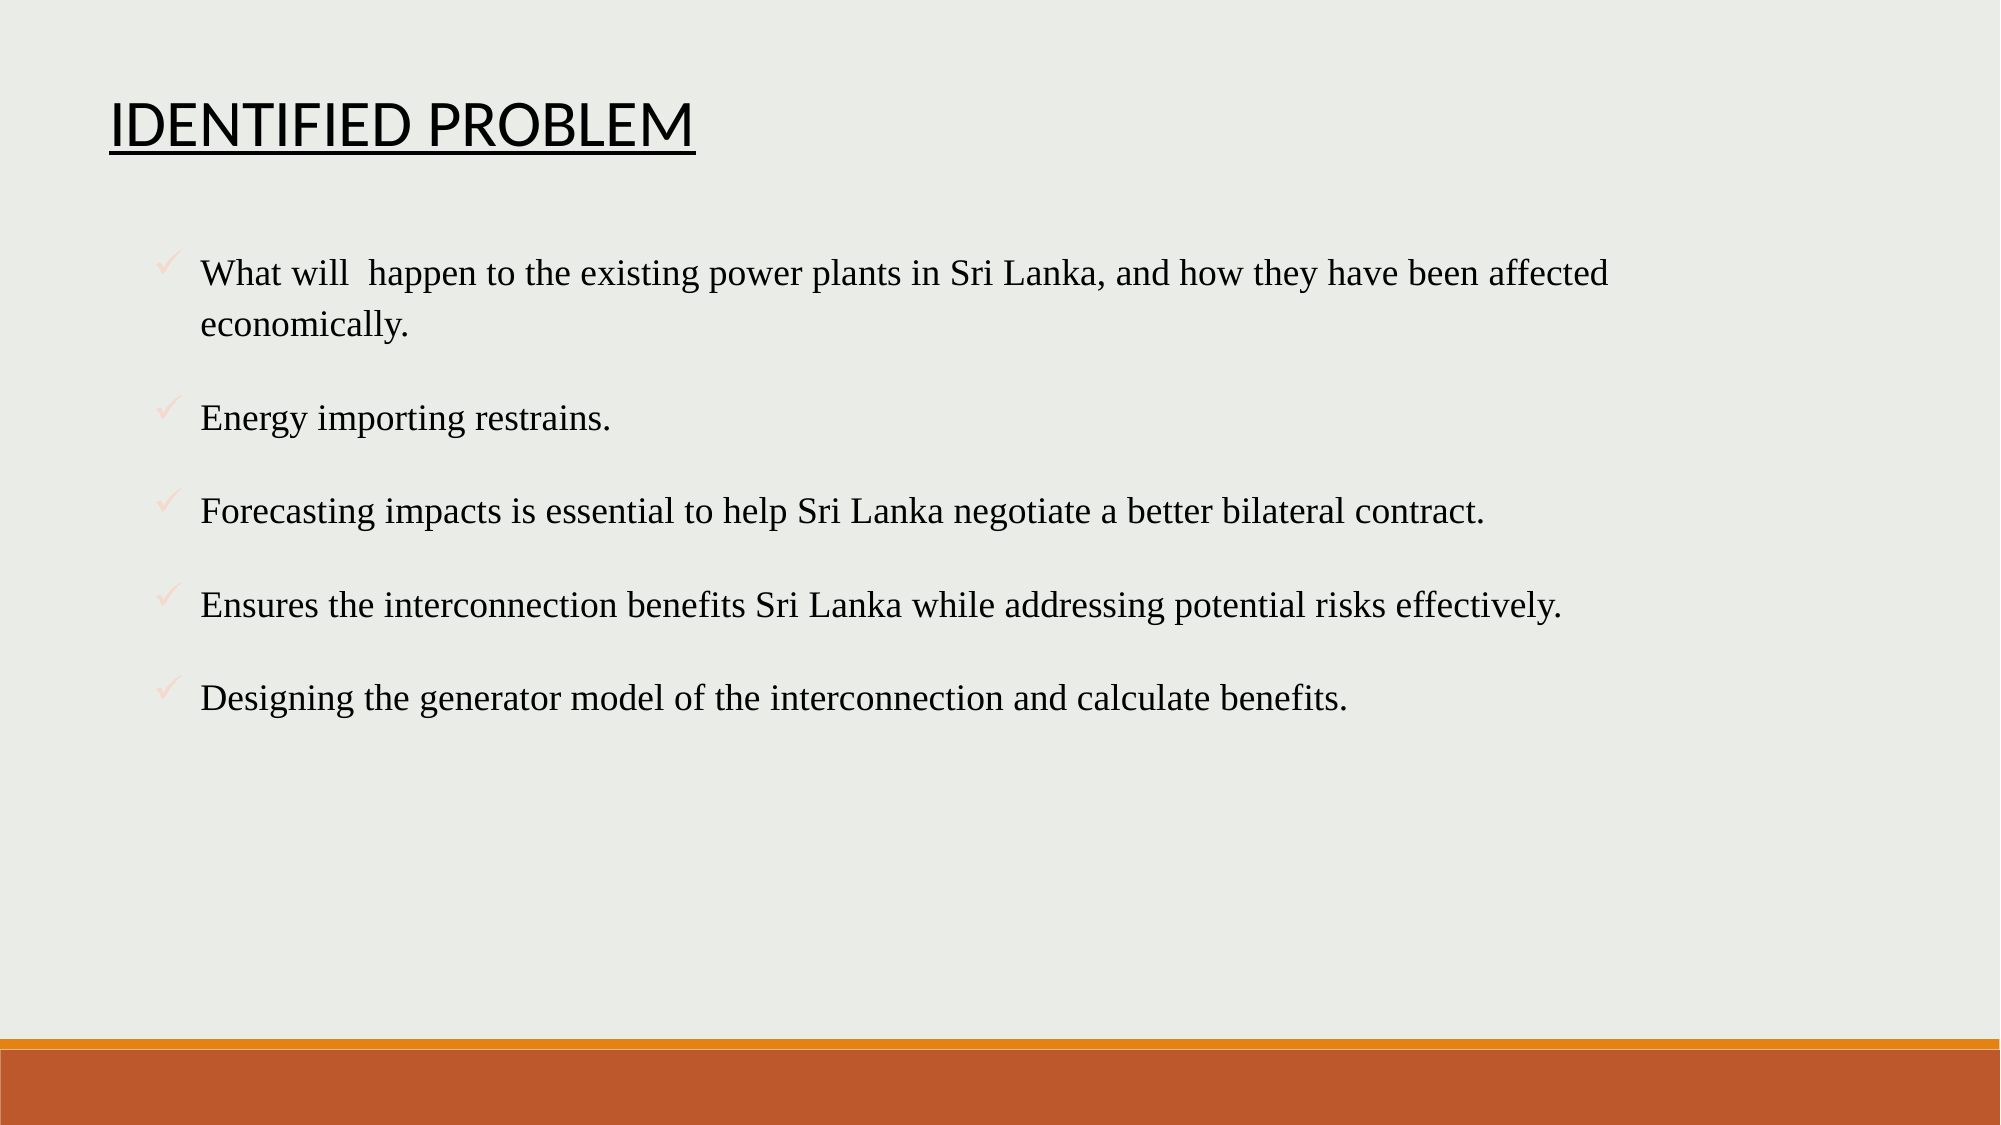

IDENTIFIED PROBLEM
What will  happen to the existing power plants in Sri Lanka, and how they have been affected economically.
Energy importing restrains.
Forecasting impacts is essential to help Sri Lanka negotiate a better bilateral contract.
Ensures the interconnection benefits Sri Lanka while addressing potential risks effectively.
Designing the generator model of the interconnection and calculate benefits.